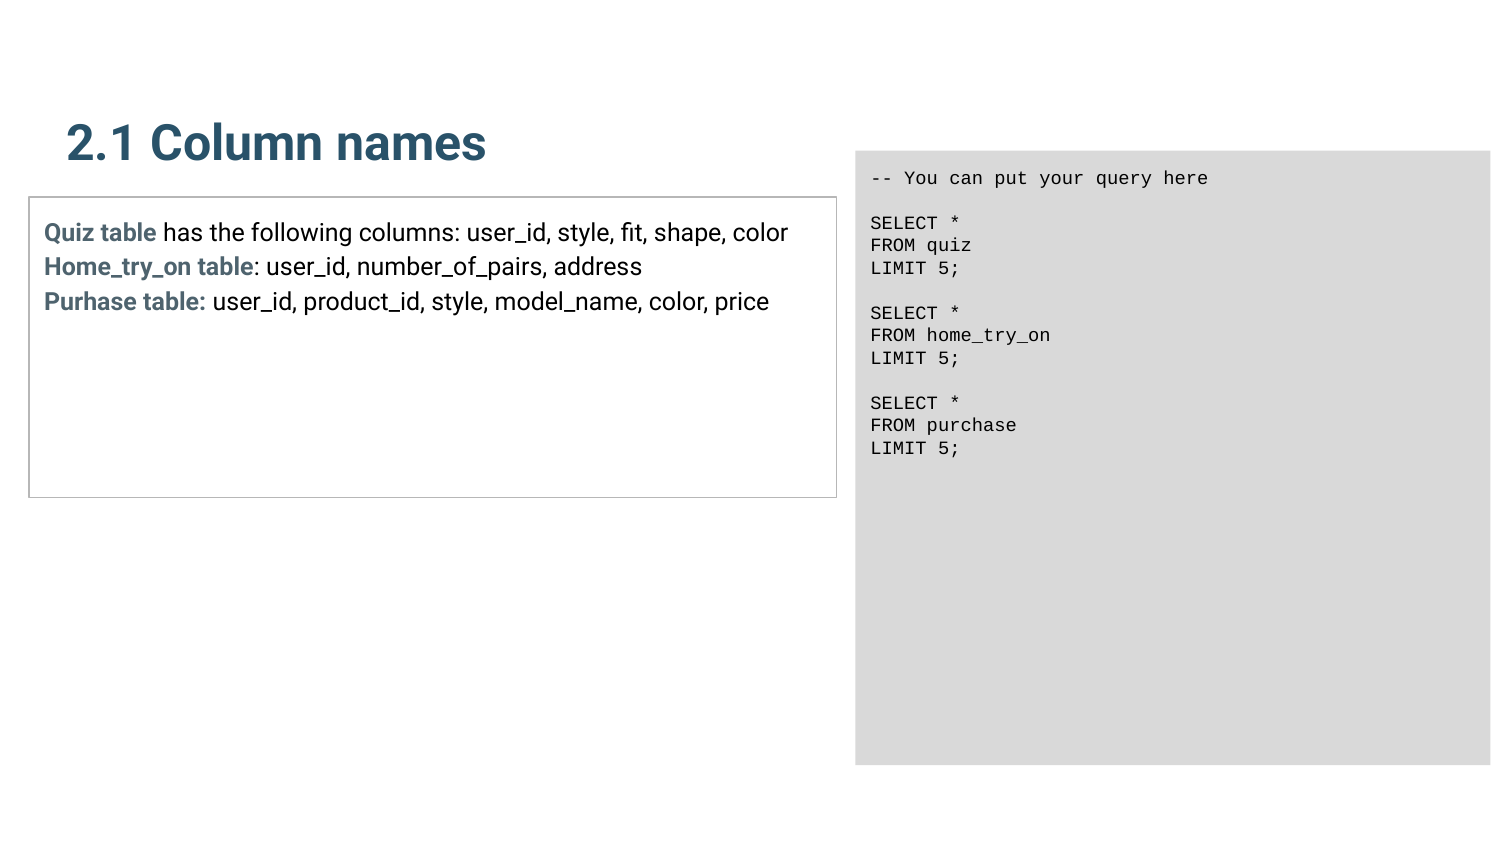

2.1 Column names
-- You can put your query here

SELECT *
FROM quiz
LIMIT 5;

SELECT *
FROM home_try_on
LIMIT 5;

SELECT *
FROM purchase
LIMIT 5;

Quiz table has the following columns: user_id, style, fit, shape, color
Home_try_on table: user_id, number_of_pairs, address
Purhase table: user_id, product_id, style, model_name, color, price